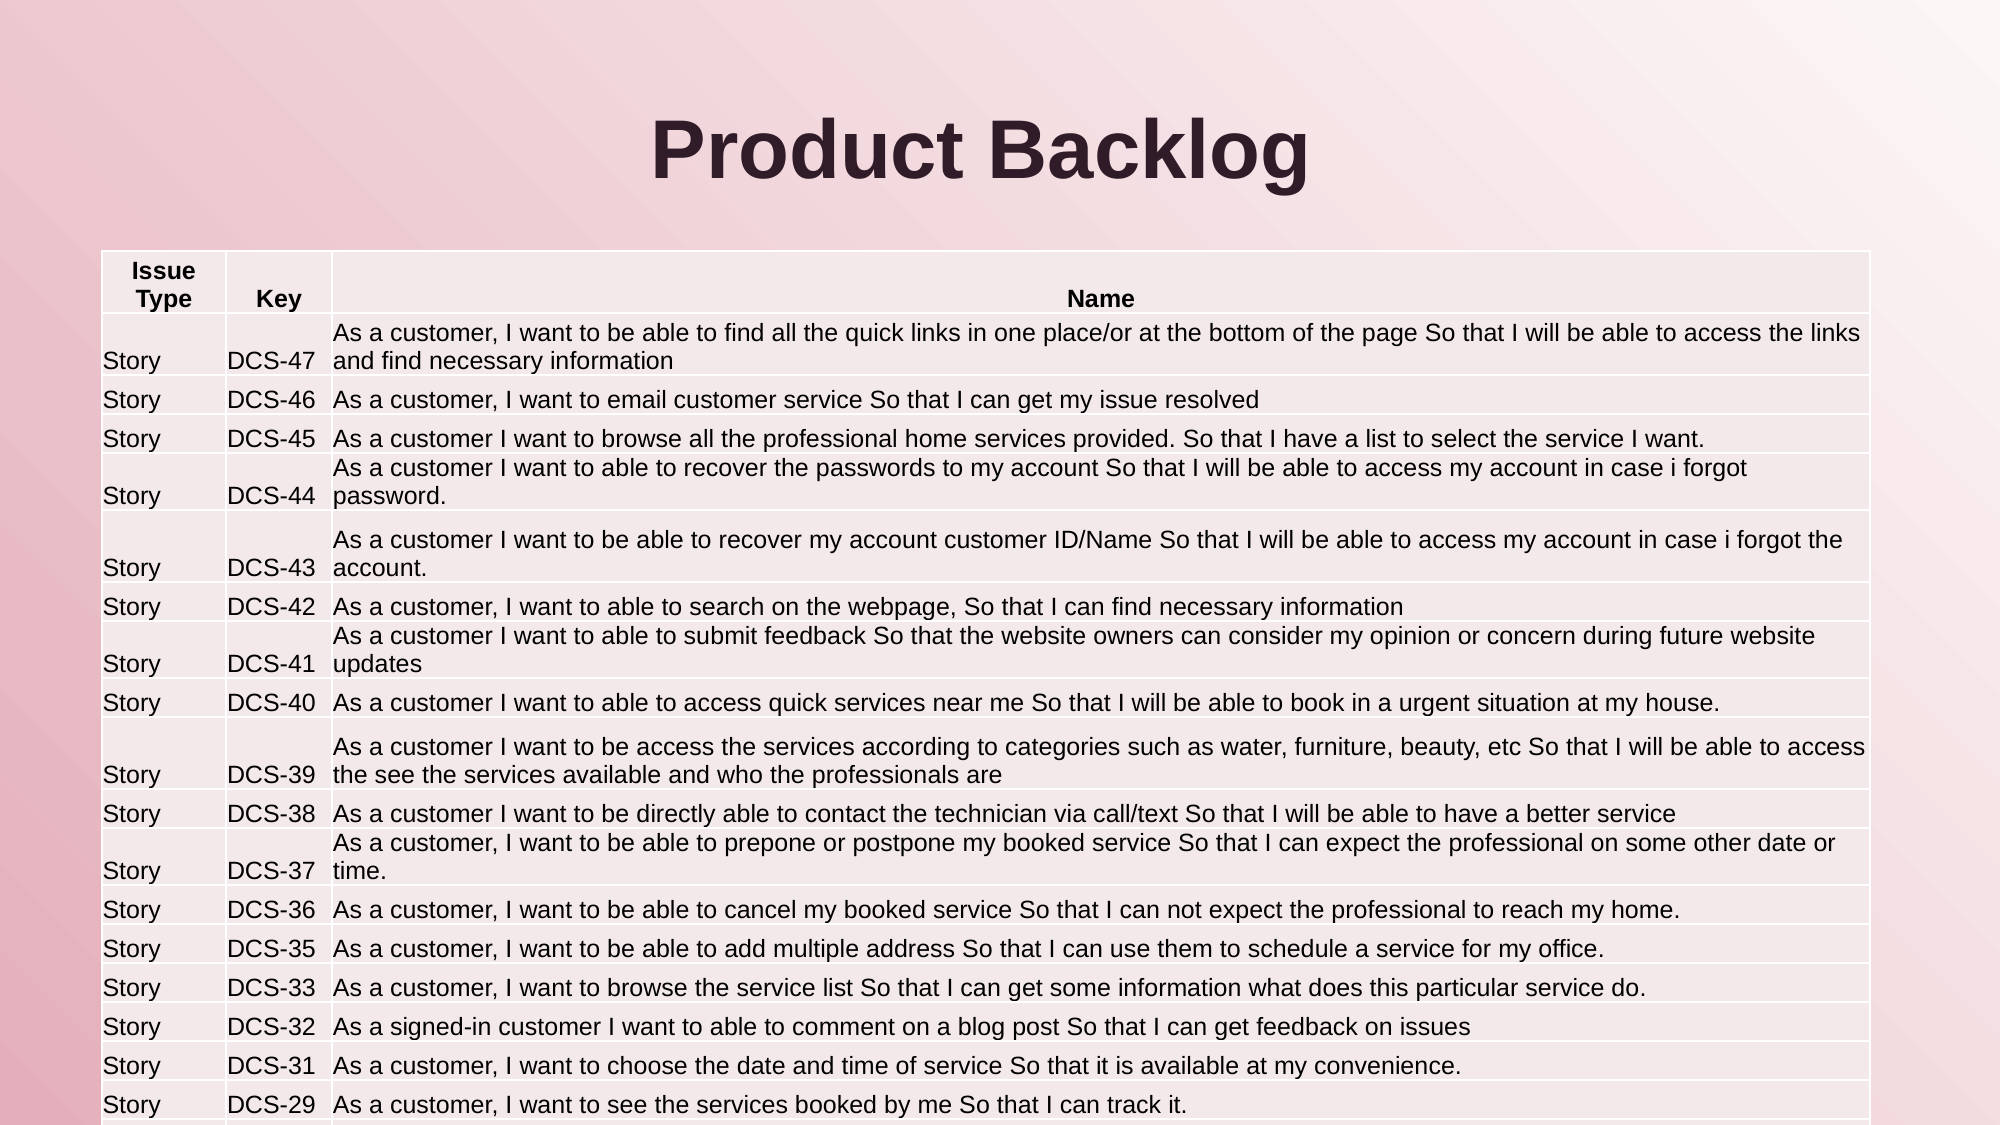

# Product Backlog
| Issue Type | Key | Name |
| --- | --- | --- |
| Story | DCS-47 | As a customer, I want to be able to find all the quick links in one place/or at the bottom of the page So that I will be able to access the links and find necessary information |
| Story | DCS-46 | As a customer, I want to email customer service So that I can get my issue resolved |
| Story | DCS-45 | As a customer I want to browse all the professional home services provided. So that I have a list to select the service I want. |
| Story | DCS-44 | As a customer I want to able to recover the passwords to my account So that I will be able to access my account in case i forgot password. |
| Story | DCS-43 | As a customer I want to be able to recover my account customer ID/Name So that I will be able to access my account in case i forgot the account. |
| Story | DCS-42 | As a customer, I want to able to search on the webpage, So that I can find necessary information |
| Story | DCS-41 | As a customer I want to able to submit feedback So that the website owners can consider my opinion or concern during future website updates |
| Story | DCS-40 | As a customer I want to able to access quick services near me So that I will be able to book in a urgent situation at my house. |
| Story | DCS-39 | As a customer I want to be access the services according to categories such as water, furniture, beauty, etc So that I will be able to access the see the services available and who the professionals are |
| Story | DCS-38 | As a customer I want to be directly able to contact the technician via call/text So that I will be able to have a better service |
| Story | DCS-37 | As a customer, I want to be able to prepone or postpone my booked service So that I can expect the professional on some other date or time. |
| Story | DCS-36 | As a customer, I want to be able to cancel my booked service So that I can not expect the professional to reach my home. |
| Story | DCS-35 | As a customer, I want to be able to add multiple address So that I can use them to schedule a service for my office. |
| Story | DCS-33 | As a customer, I want to browse the service list So that I can get some information what does this particular service do. |
| Story | DCS-32 | As a signed-in customer I want to able to comment on a blog post So that I can get feedback on issues |
| Story | DCS-31 | As a customer, I want to choose the date and time of service So that it is available at my convenience. |
| Story | DCS-29 | As a customer, I want to see the services booked by me So that I can track it. |
| Story | DCS-28 | As a customer, I want to book a service So that I can book an appointment. |